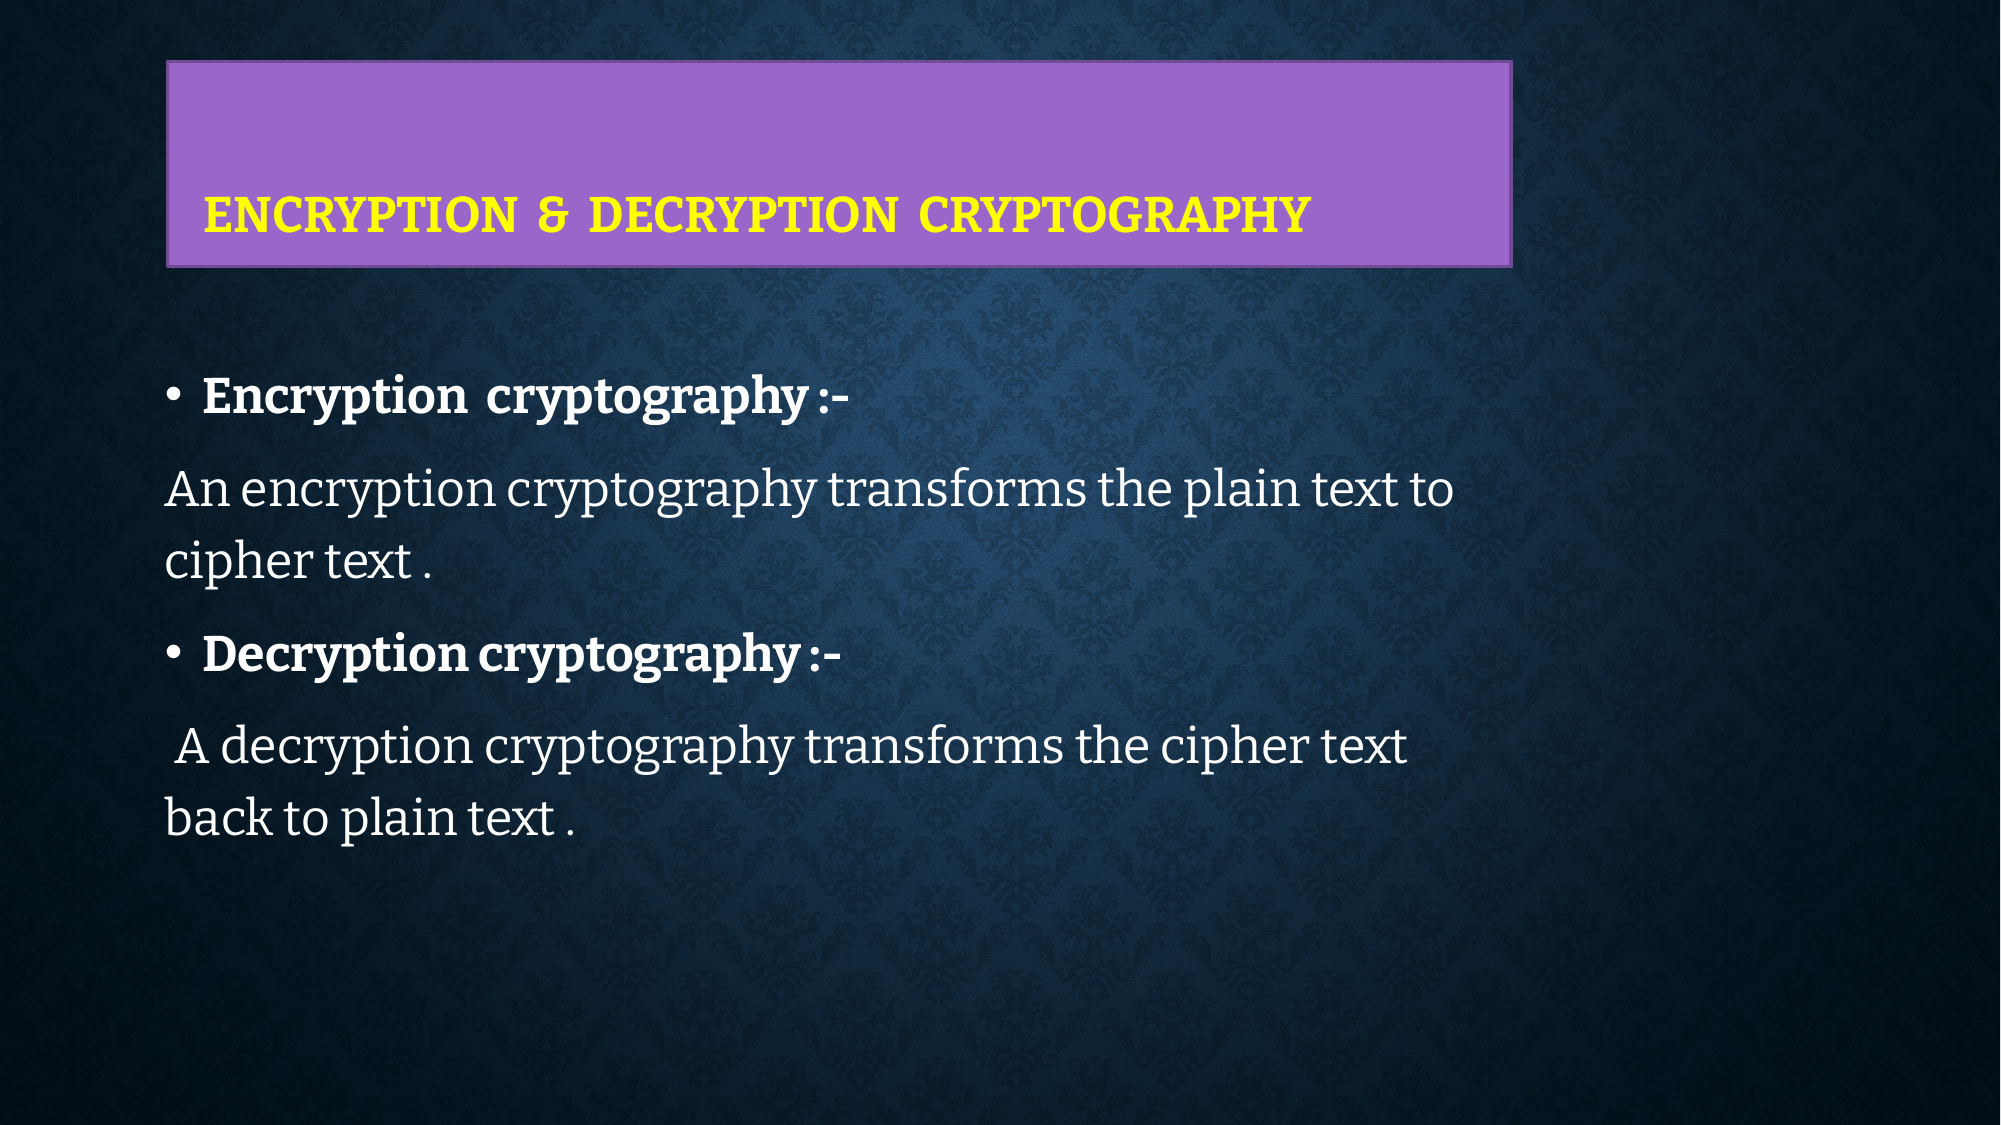

ENCRYPTION  &  DECRYPTION  CRYPTOGRAPHY
Encryption  cryptography :-
An encryption cryptography transforms the plain text to cipher text .
Decryption cryptography :-
 A decryption cryptography transforms the cipher text back to plain text .